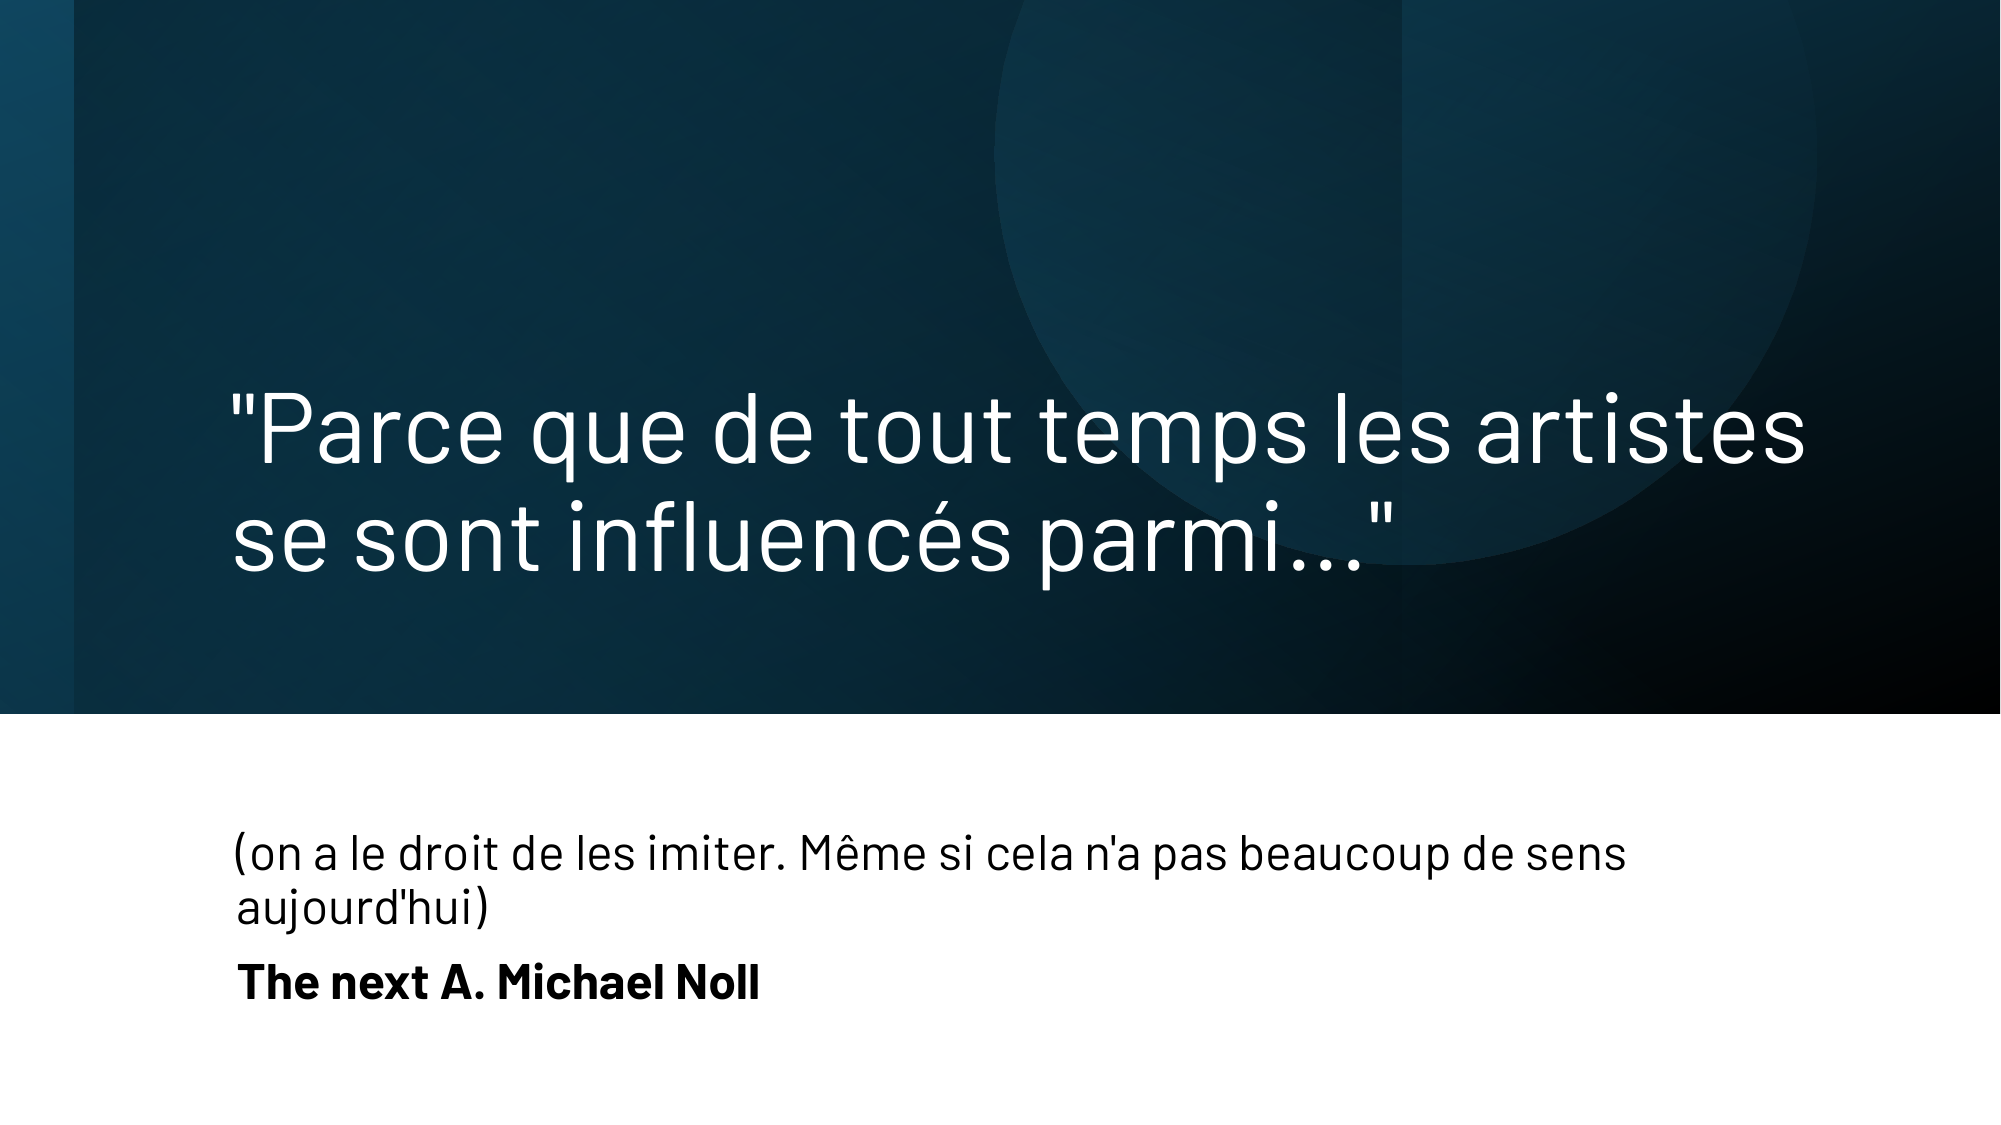

# "Parce que de tout temps les artistes se sont influencés parmi..."
(on a le droit de les imiter. Même si cela n'a pas beaucoup de sens aujourd'hui)
The next A. Michael Noll